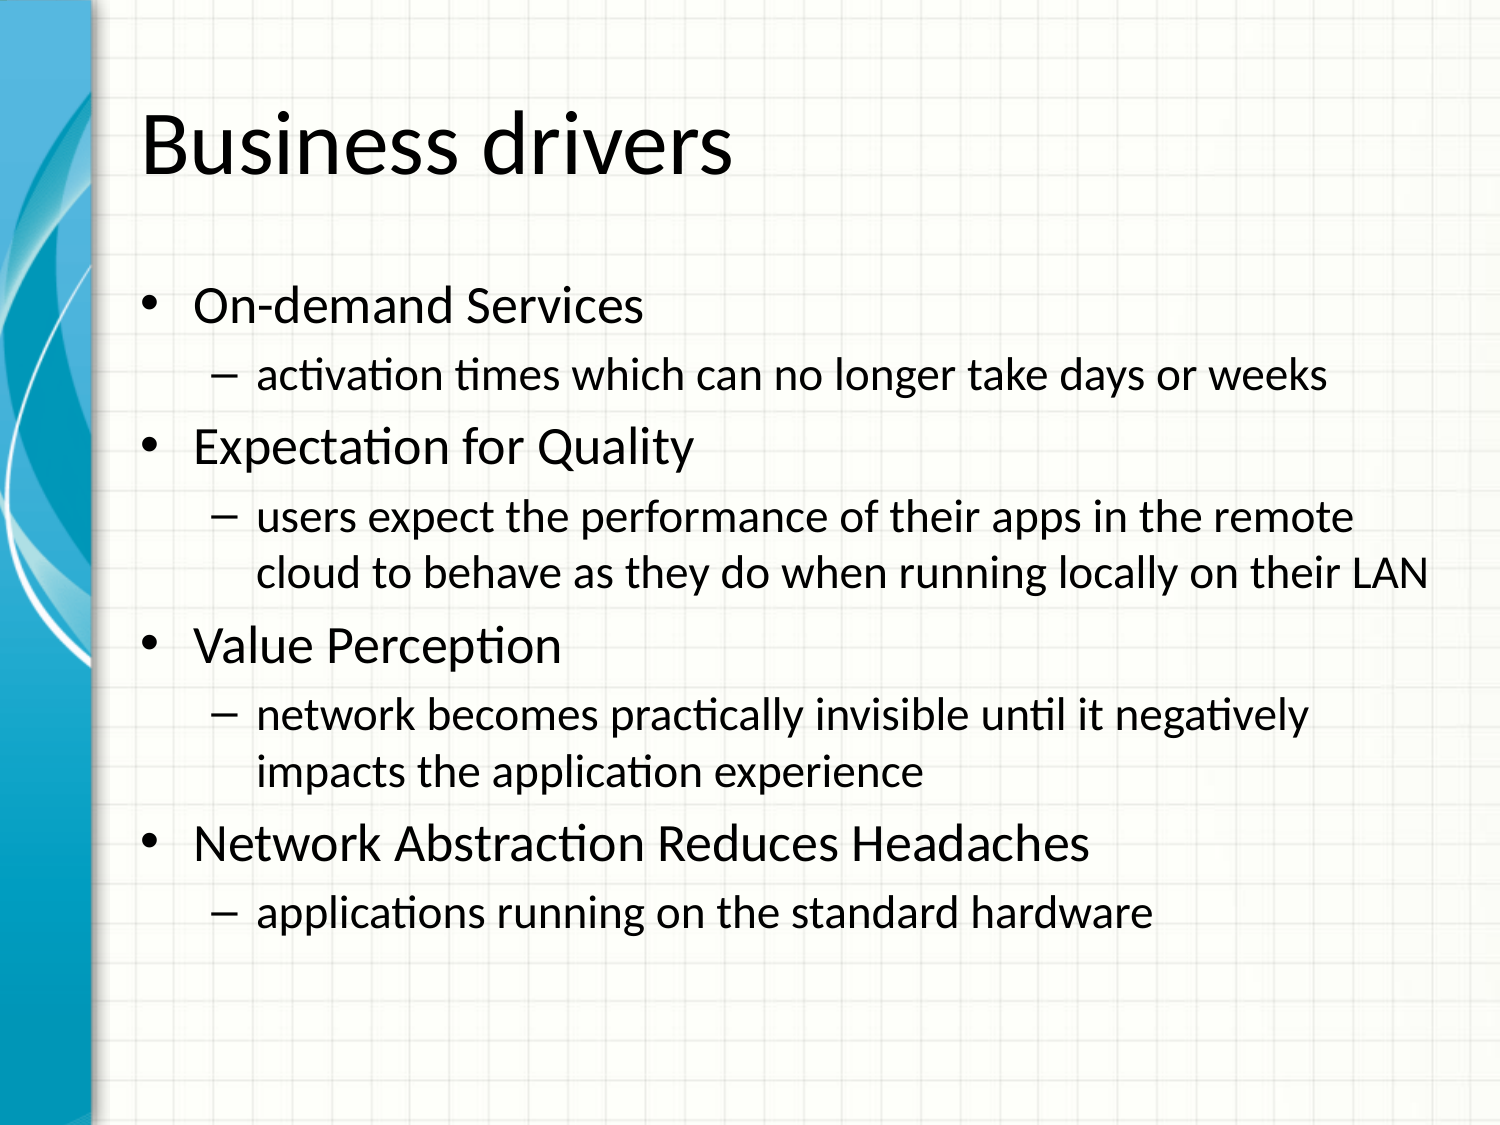

# Business drivers
On-demand Services
activation times which can no longer take days or weeks
Expectation for Quality
users expect the performance of their apps in the remote cloud to behave as they do when running locally on their LAN
Value Perception
network becomes practically invisible until it negatively impacts the application experience
Network Abstraction Reduces Headaches
applications running on the standard hardware